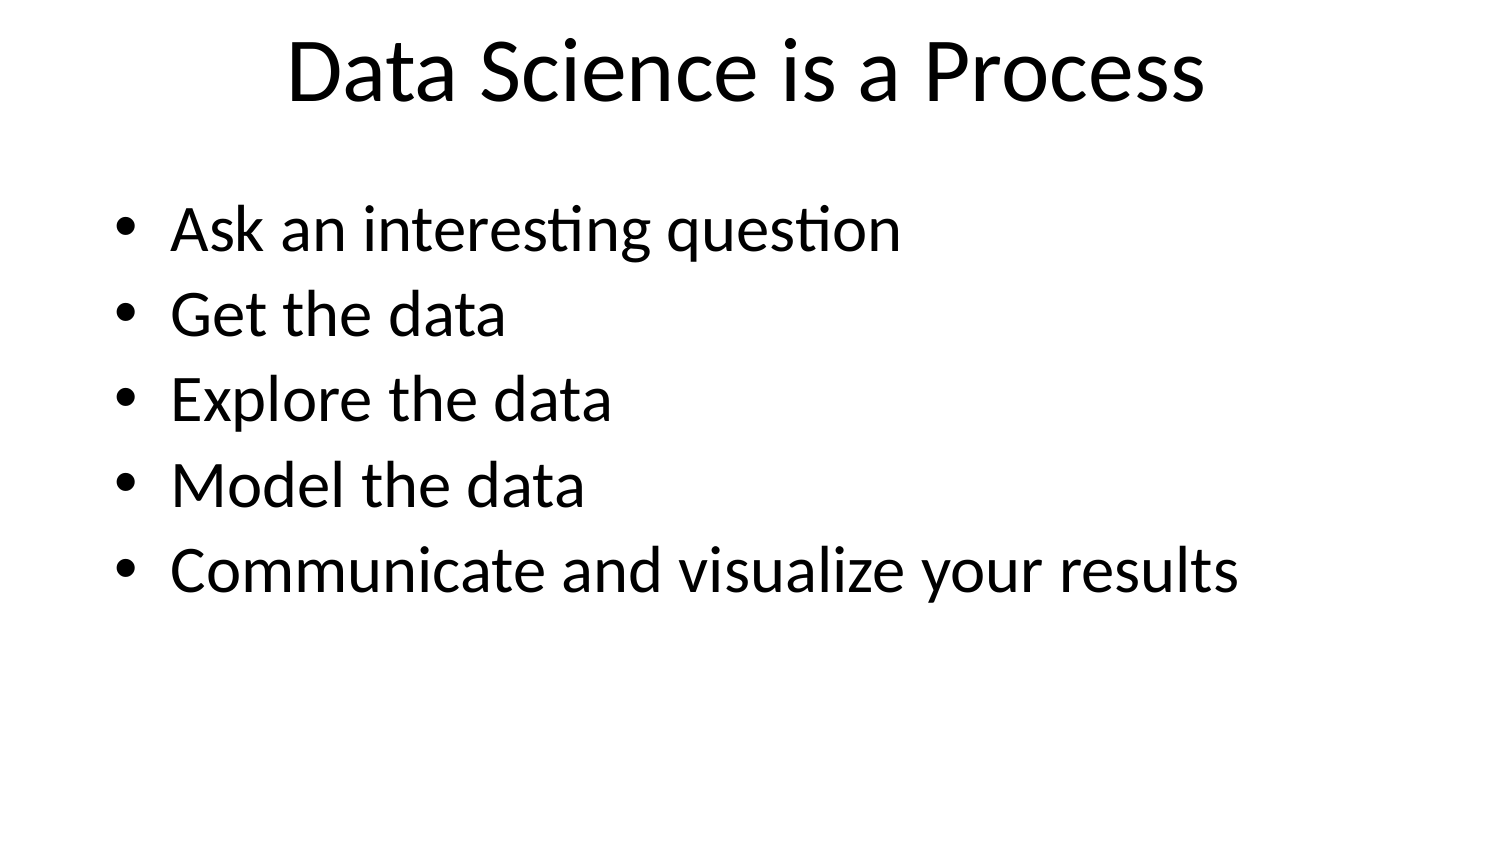

# Data Science is a Process
Ask an interesting question
Get the data
Explore the data
Model the data
Communicate and visualize your results